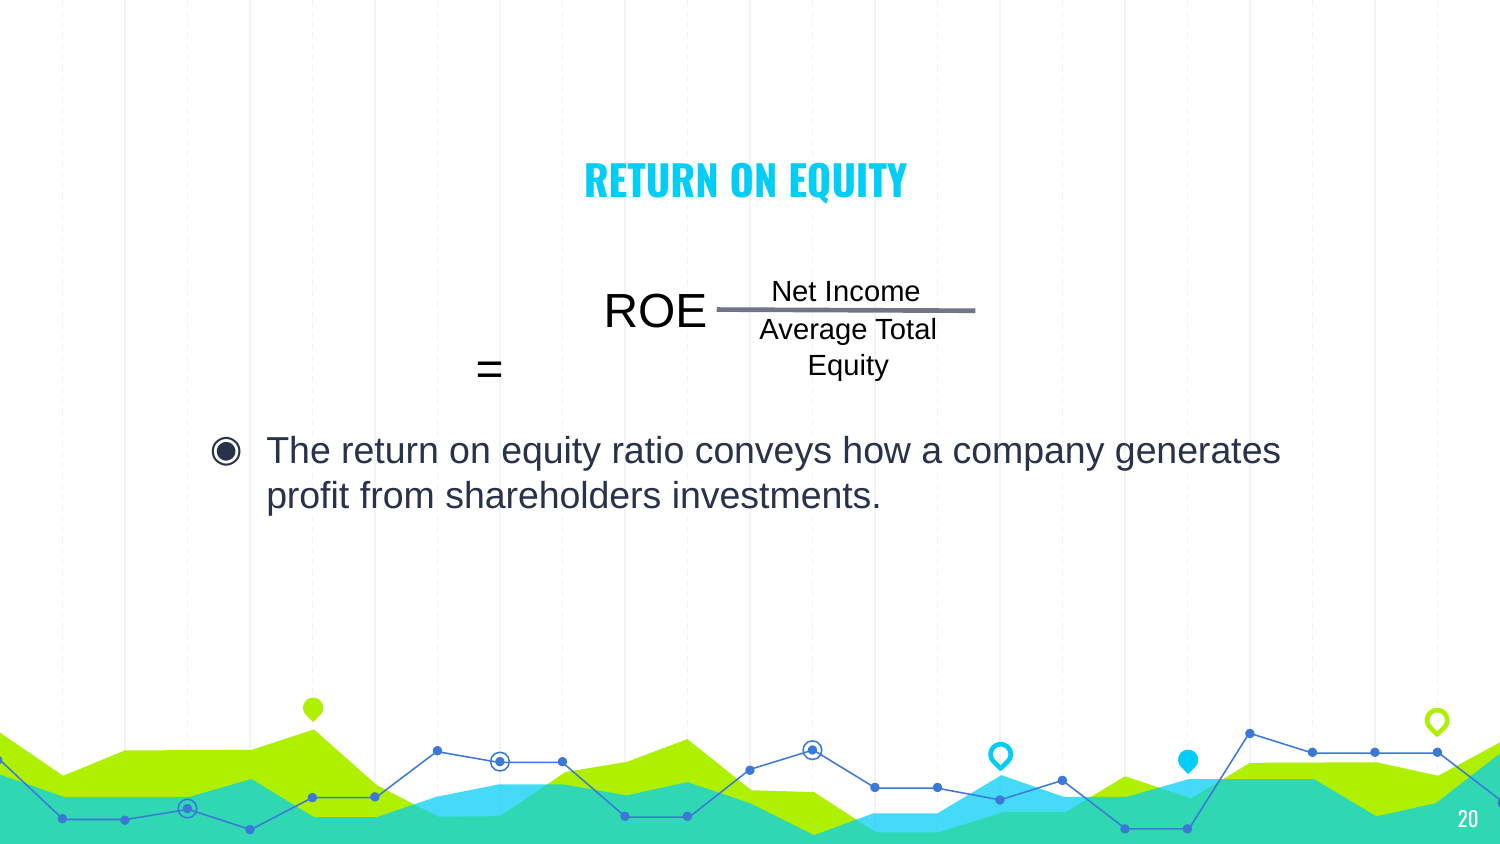

# RETURN ON EQUITY
Net Income
    ROE =
Average Total Equity

The return on equity ratio conveys how a company generates profit from shareholders investments.

20